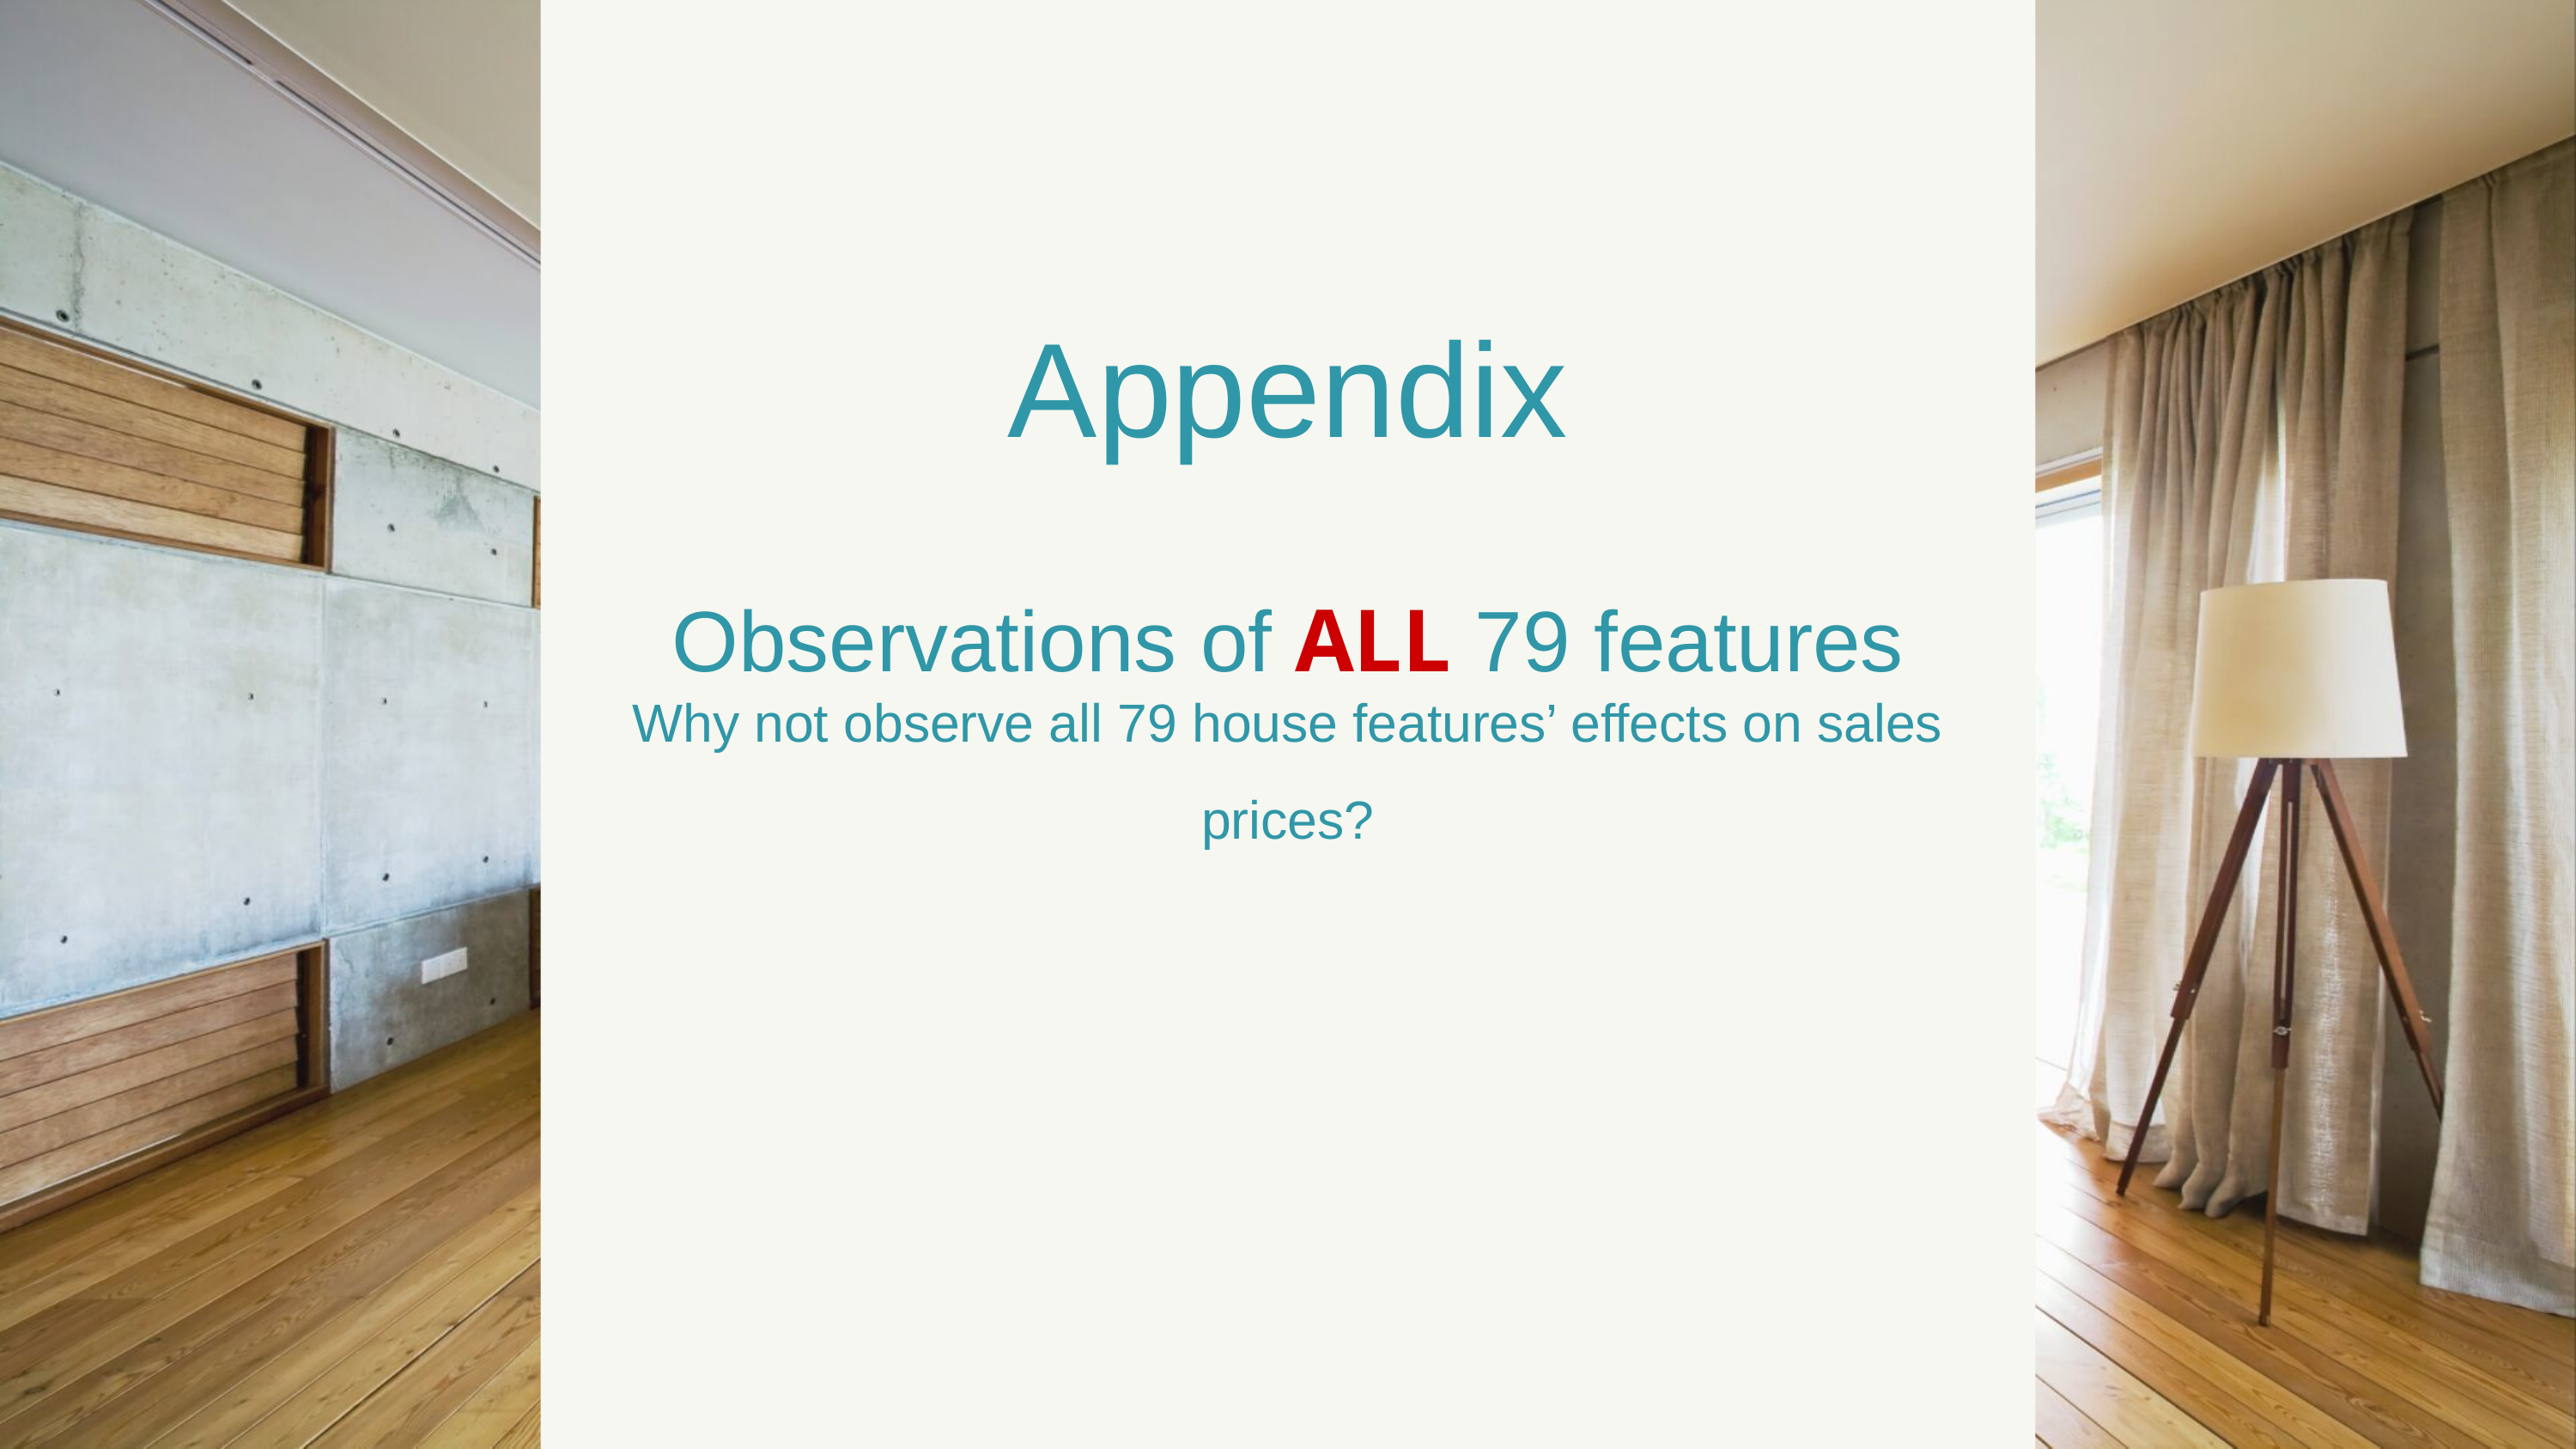

Appendix
Observations of ALL 79 features

Why not observe all 79 house features’ effects on sales prices?